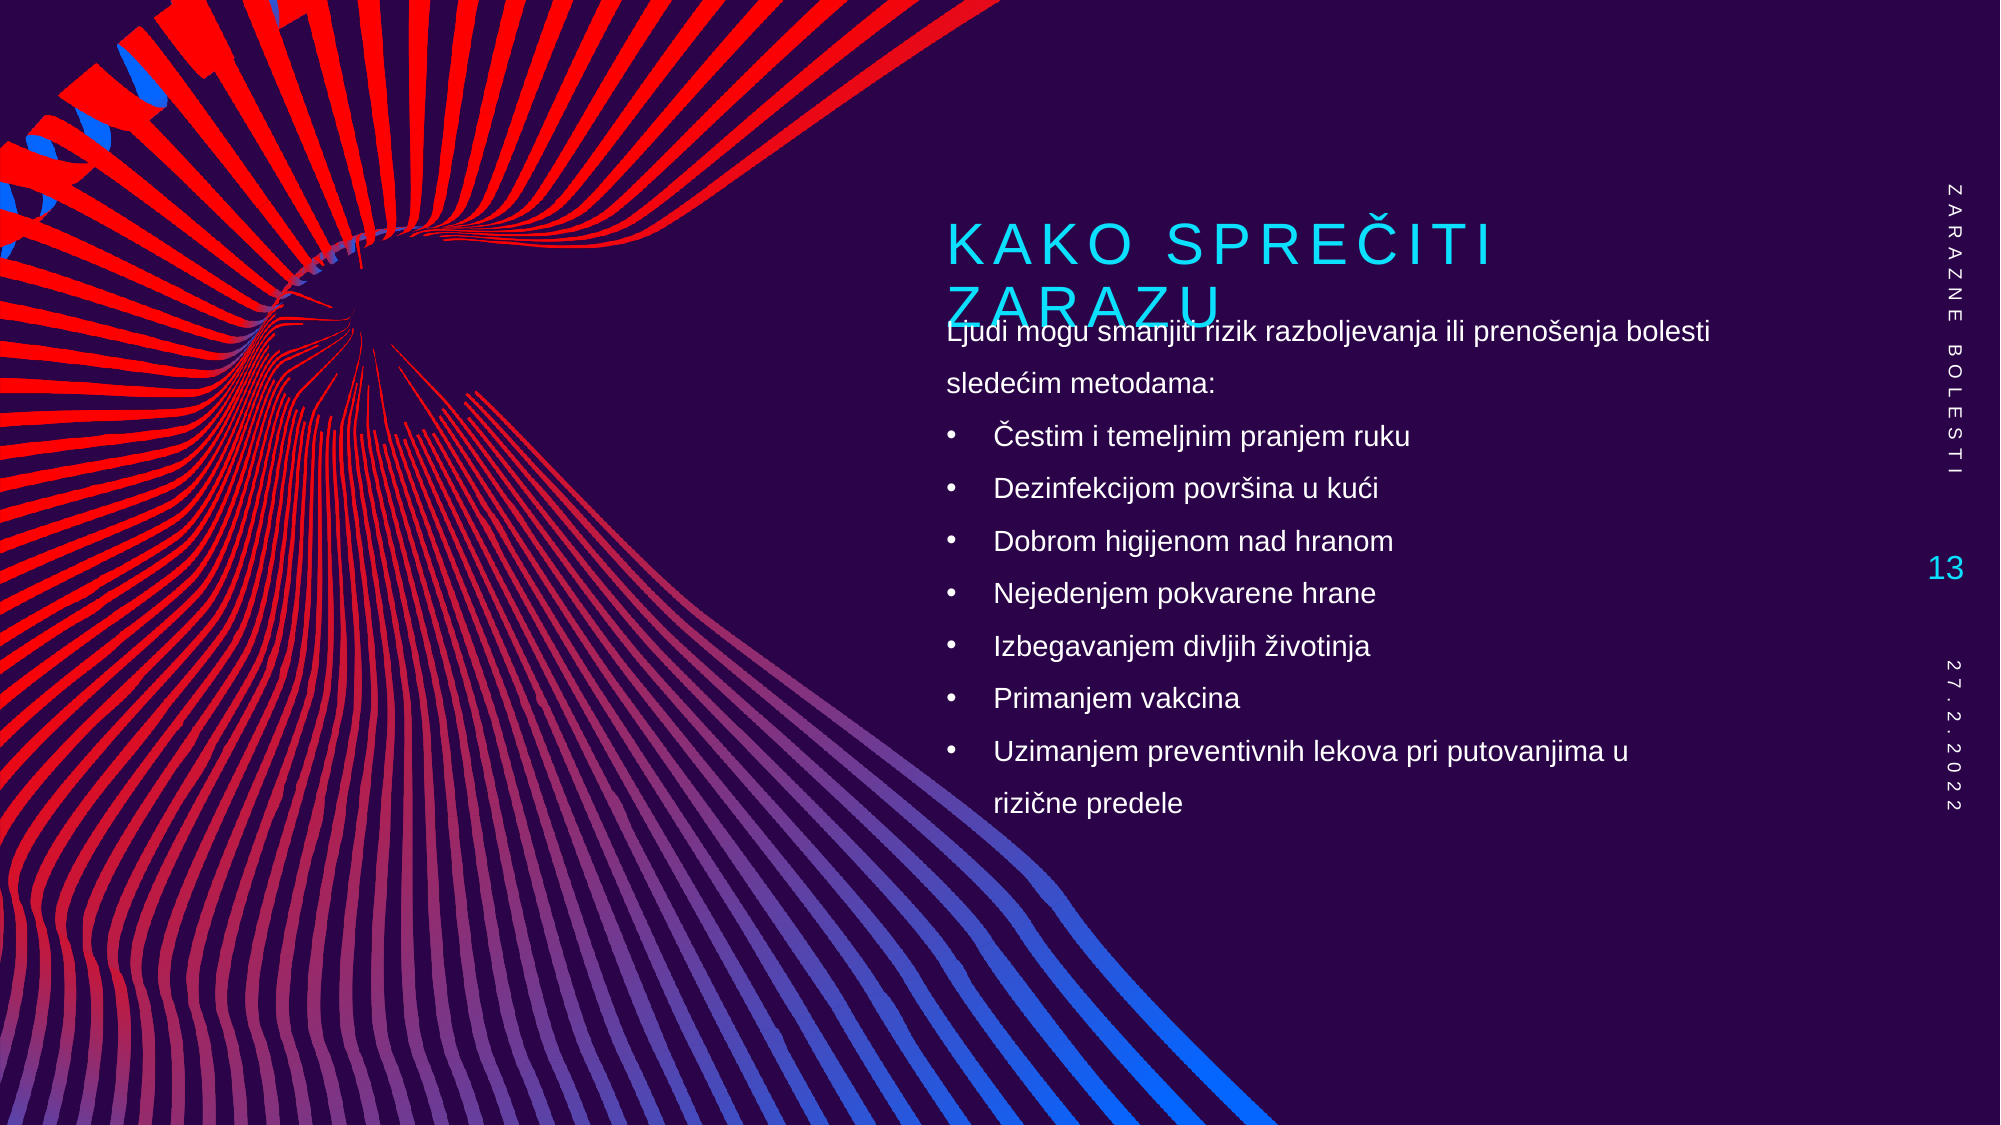

# Kako sprečiti zarazu
Zarazne bolesti
Ljudi mogu smanjiti rizik razboljevanja ili prenošenja bolesti sledećim metodama:
Čestim i temeljnim pranjem ruku
Dezinfekcijom površina u kući
Dobrom higijenom nad hranom
Nejedenjem pokvarene hrane
Izbegavanjem divljih životinja
Primanjem vakcina
Uzimanjem preventivnih lekova pri putovanjima u rizične predele
13
27.2.2022